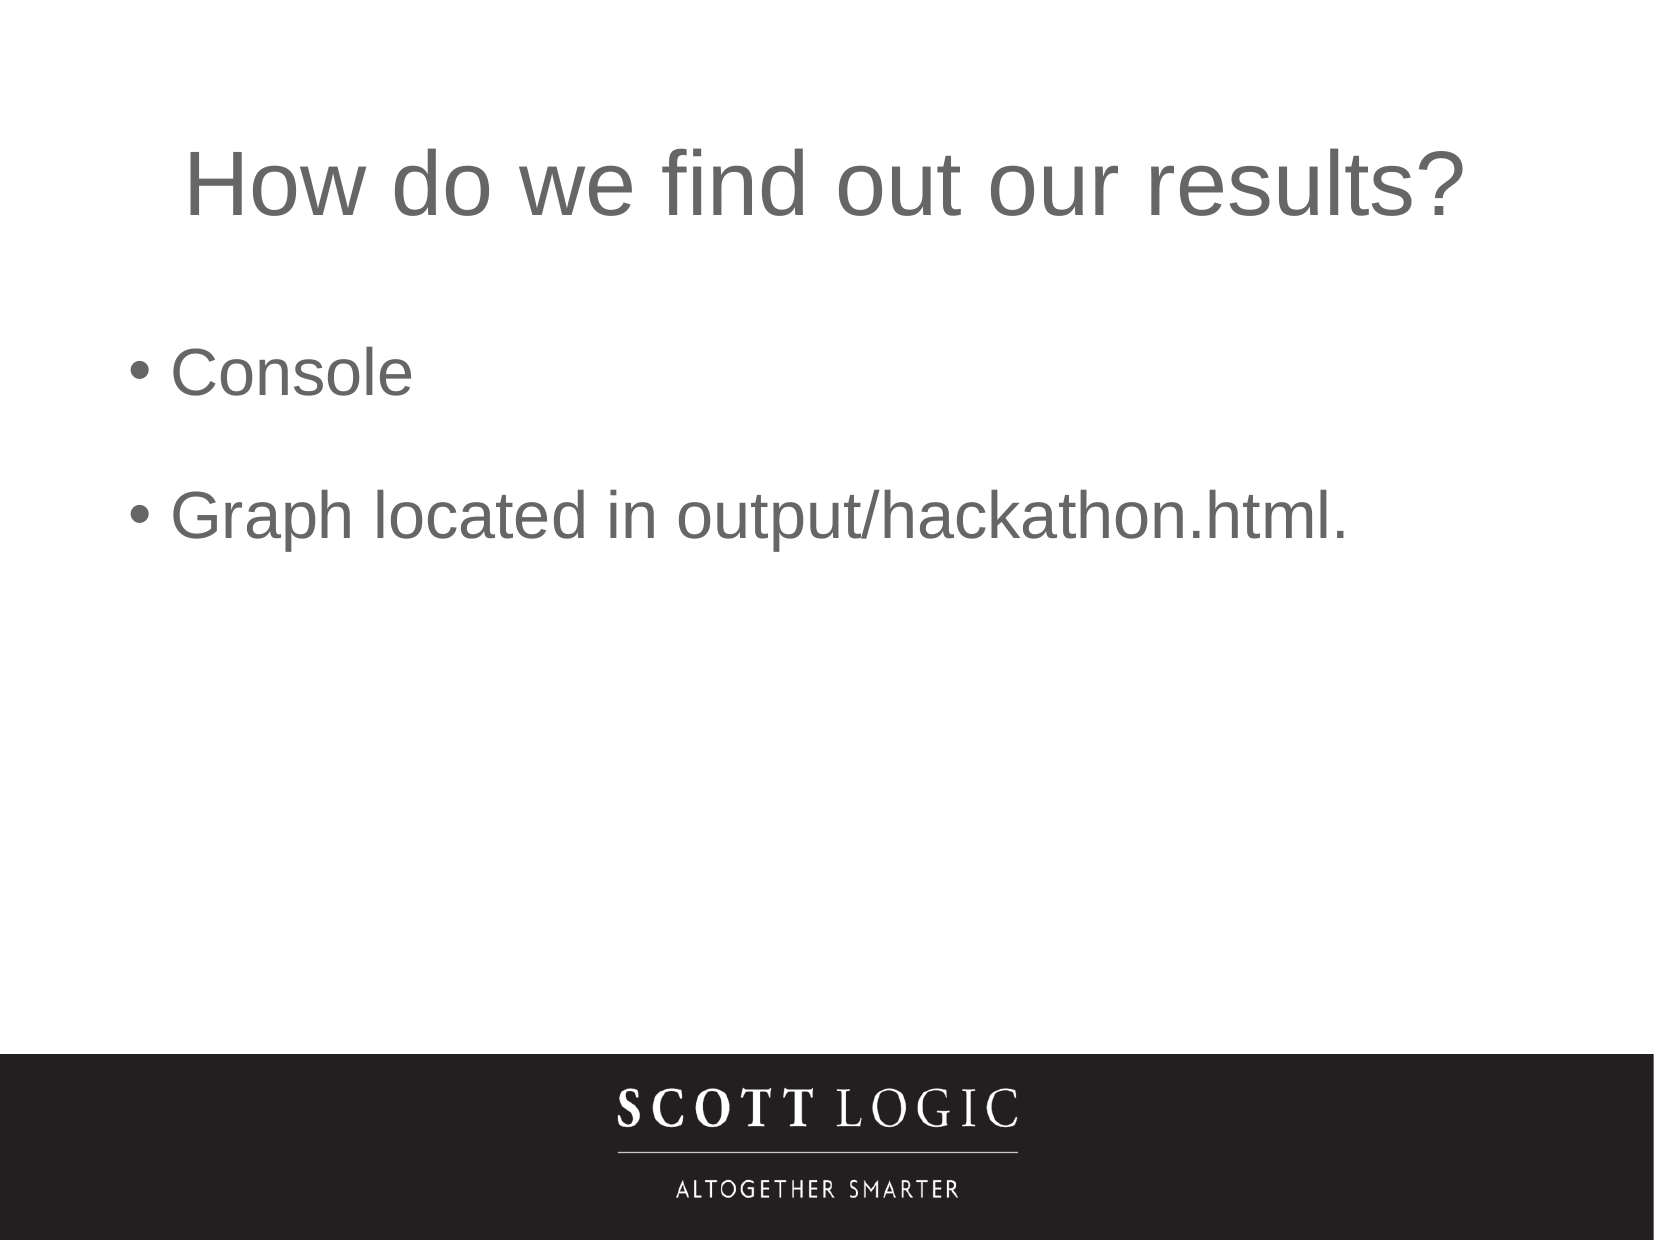

How do we find out our results?
 Console

 Graph located in output/hackathon.html.